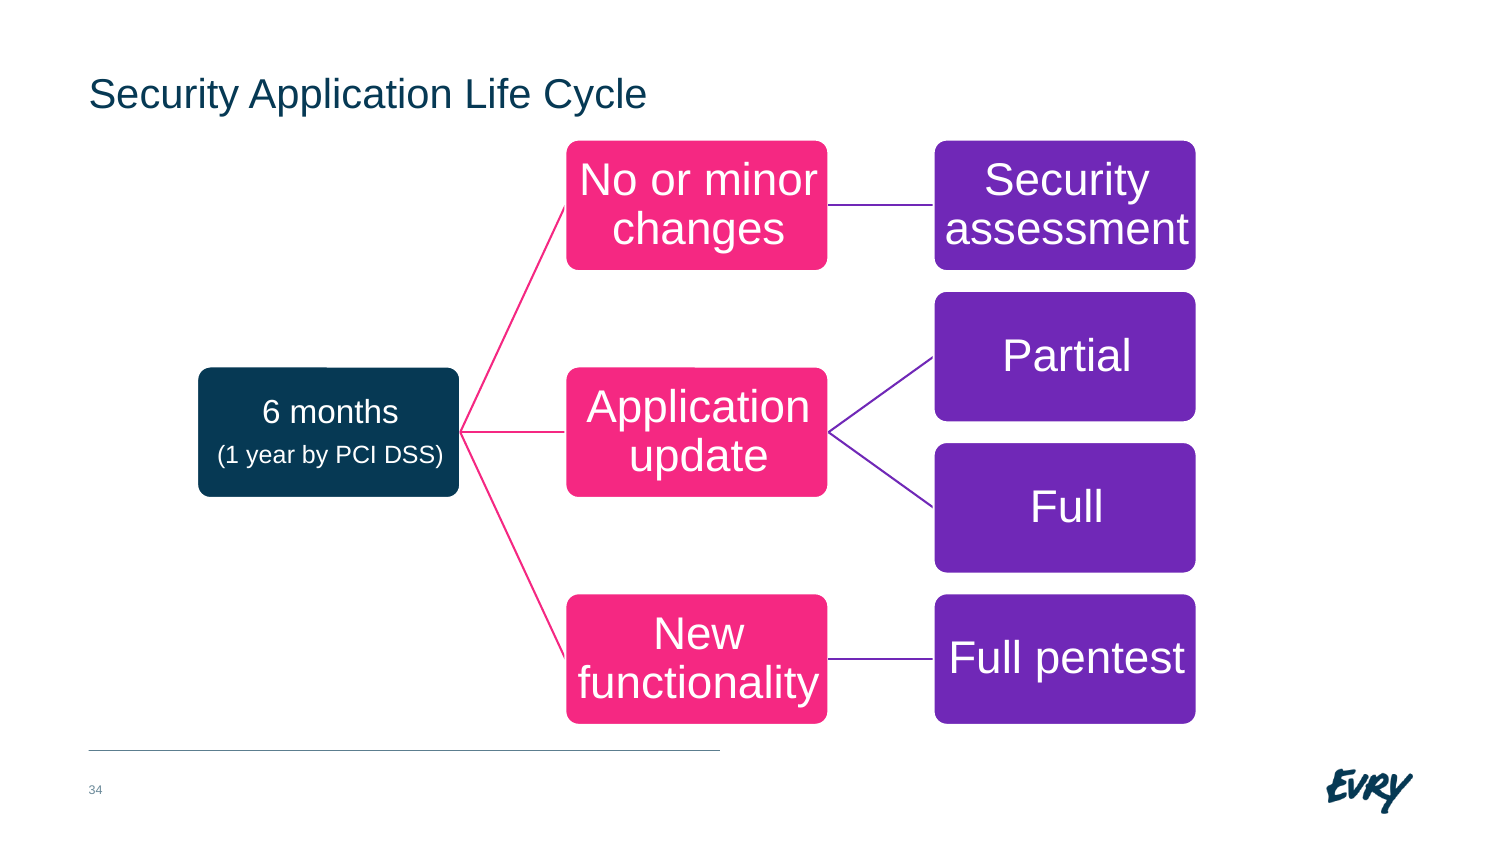

# Security Application Life Cycle
6 months
(1 year by PCI DSS)

No or minor changes

Security assessment

Application update

Partial

Full

New functionality

Full pentest
34